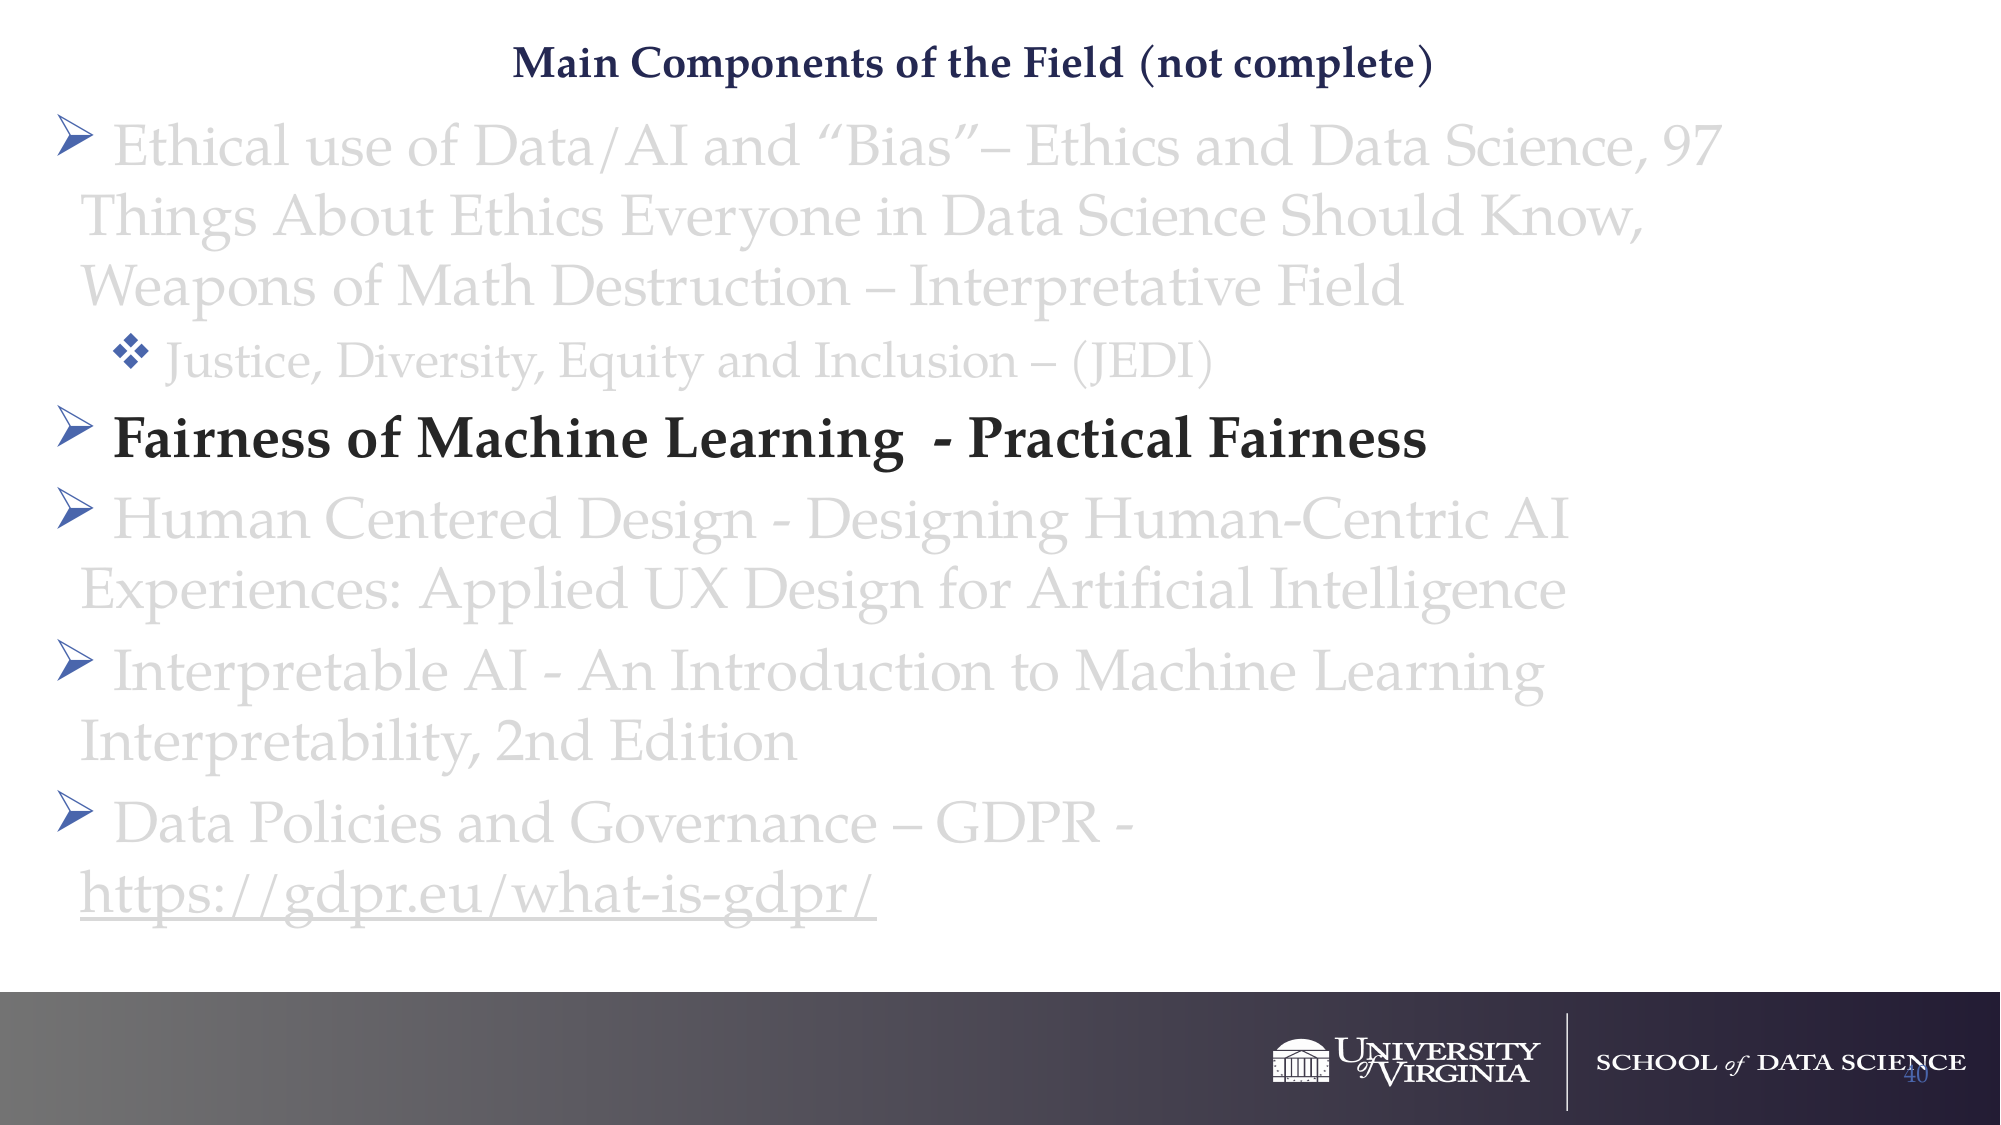

# Main Components of the Field (not complete)
 Ethical use of Data/AI and “Bias”– Ethics and Data Science, 97 Things About Ethics Everyone in Data Science Should Know, Weapons of Math Destruction – Interpretative Field
 Justice, Diversity, Equity and Inclusion – (JEDI)
 Fairness of Machine Learning  - Practical Fairness
 Human Centered Design - Designing Human-Centric AI Experiences: Applied UX Design for Artificial Intelligence
 Interpretable AI - An Introduction to Machine Learning Interpretability, 2nd Edition
 Data Policies and Governance – GDPR - https://gdpr.eu/what-is-gdpr/
40